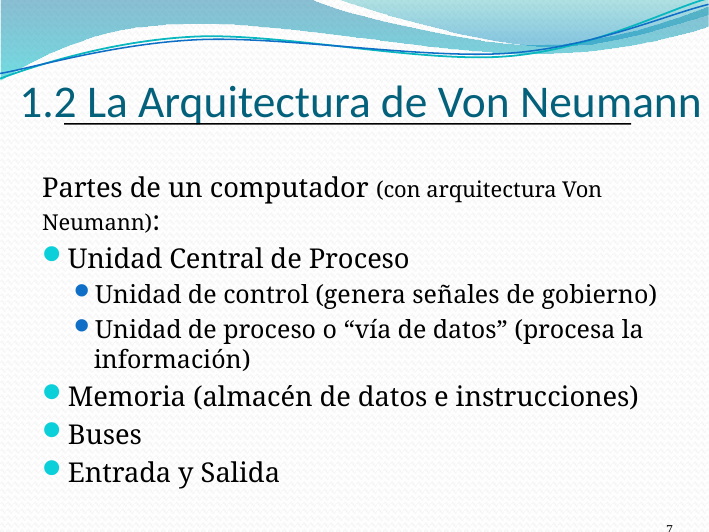

# 1.2 La Arquitectura de Von Neumann

Partes de un computador (con arquitectura Von Neumann):
Unidad Central de Proceso
Unidad de control (genera señales de gobierno)
Unidad de proceso o “vía de datos” (procesa la información)
Memoria (almacén de datos e instrucciones)
Buses
Entrada y Salida
7